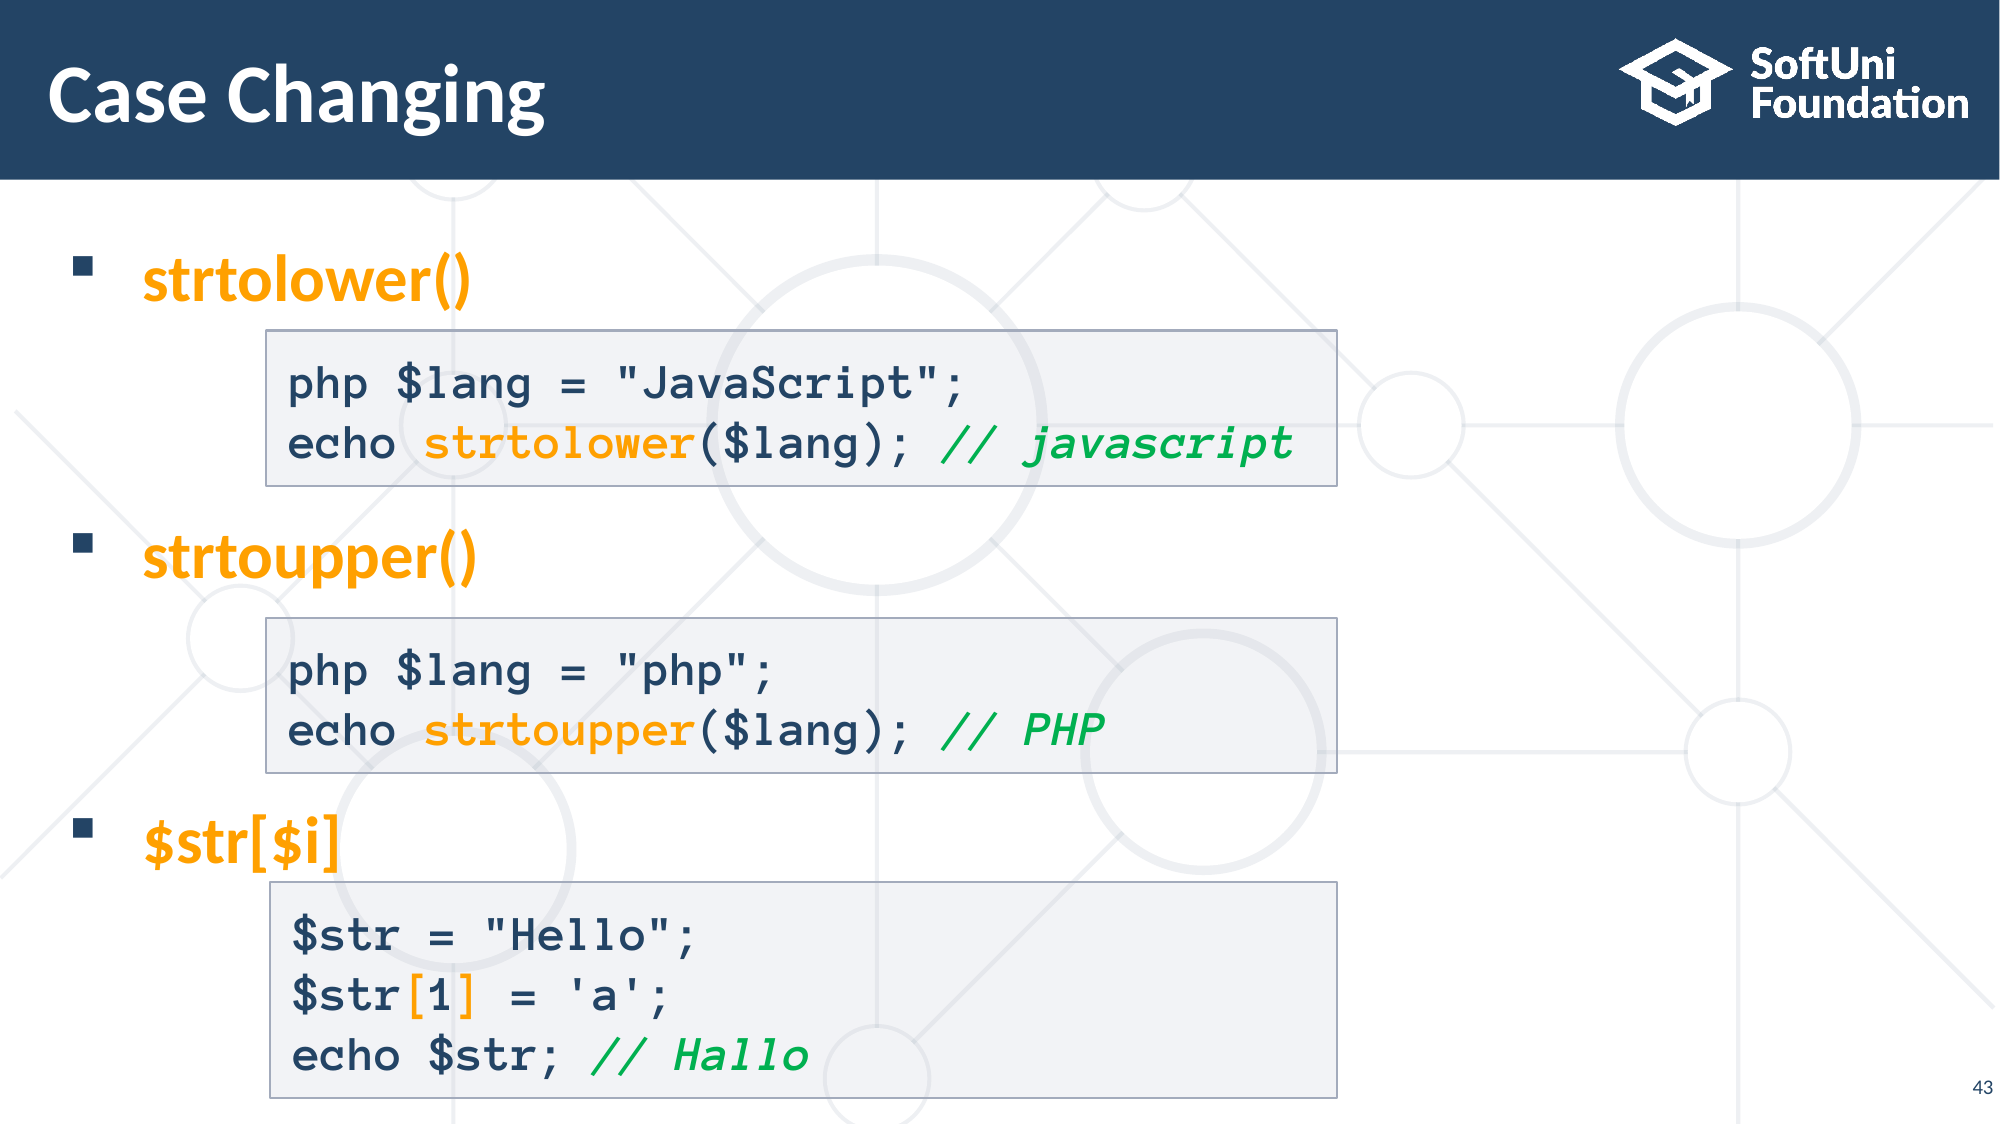

# Case Changing
strtolower()

strtoupper()

$str[$i]
php $lang = "JavaScript";
echo strtolower($lang); // javascript
php $lang = "php";
echo strtoupper($lang); // PHP
$str = "Hello";
$str[1] = 'a';
echo $str; // Hallo
43